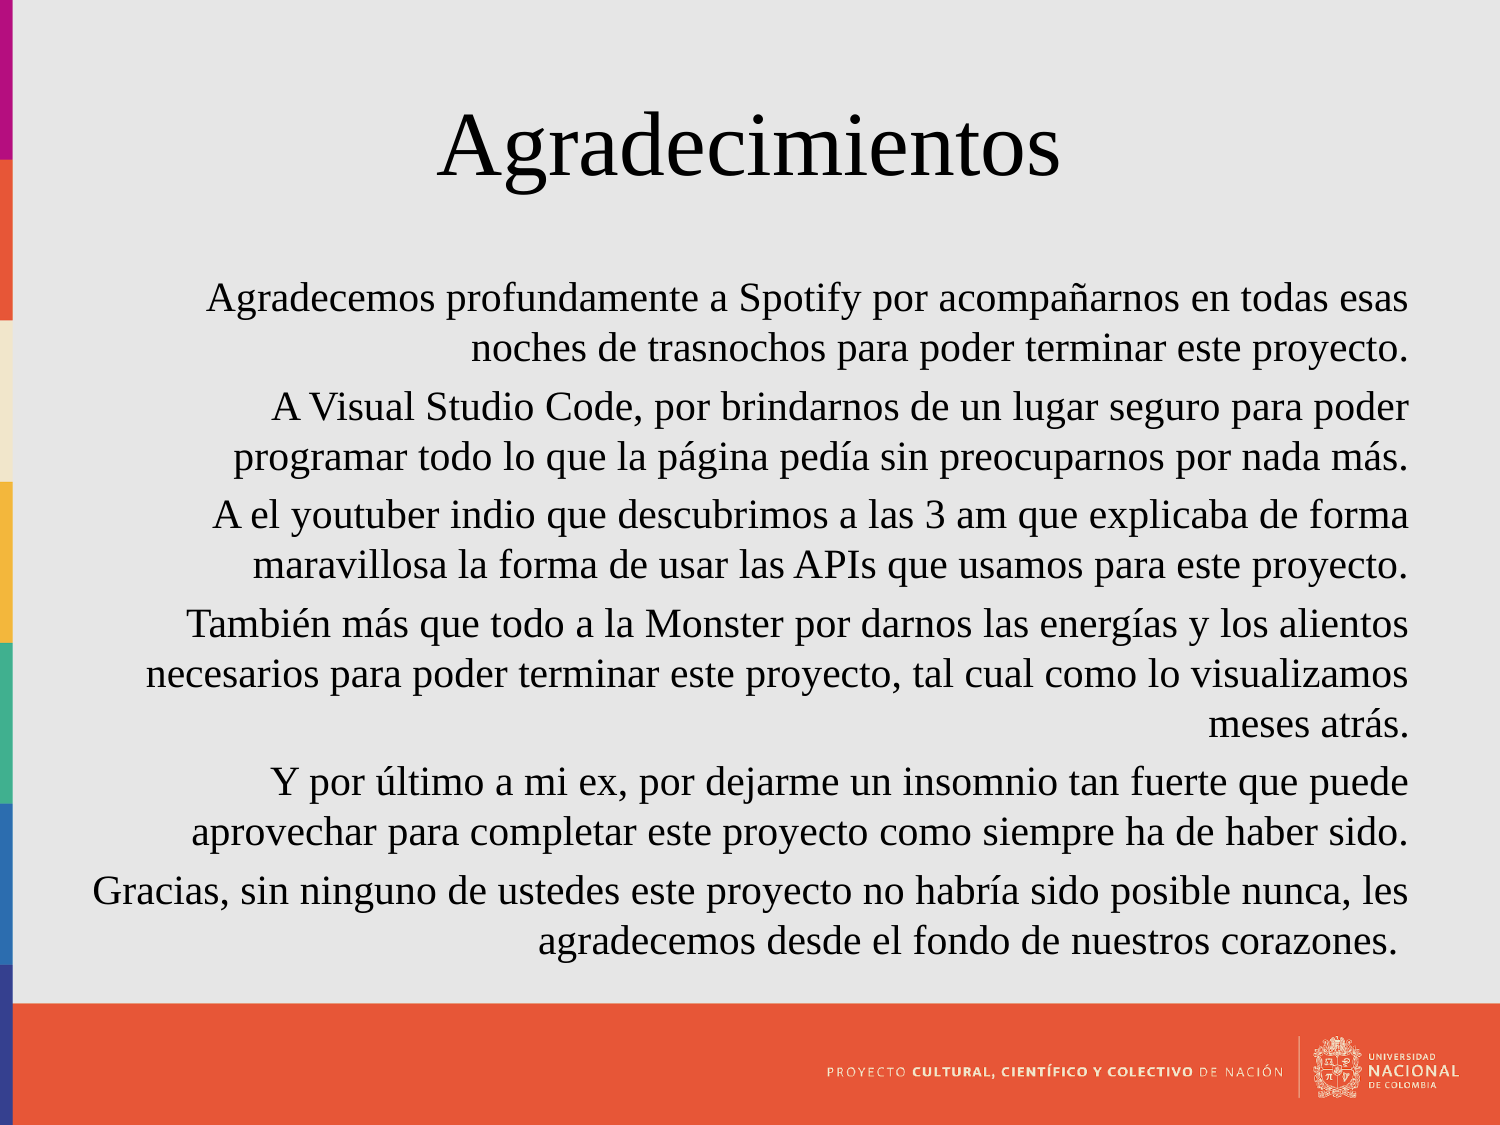

# Agradecimientos
Agradecemos profundamente a Spotify por acompañarnos en todas esas noches de trasnochos para poder terminar este proyecto.
A Visual Studio Code, por brindarnos de un lugar seguro para poder programar todo lo que la página pedía sin preocuparnos por nada más.
A el youtuber indio que descubrimos a las 3 am que explicaba de forma maravillosa la forma de usar las APIs que usamos para este proyecto.
También más que todo a la Monster por darnos las energías y los alientos necesarios para poder terminar este proyecto, tal cual como lo visualizamos meses atrás.
Y por último a mi ex, por dejarme un insomnio tan fuerte que puede aprovechar para completar este proyecto como siempre ha de haber sido.
Gracias, sin ninguno de ustedes este proyecto no habría sido posible nunca, les agradecemos desde el fondo de nuestros corazones.